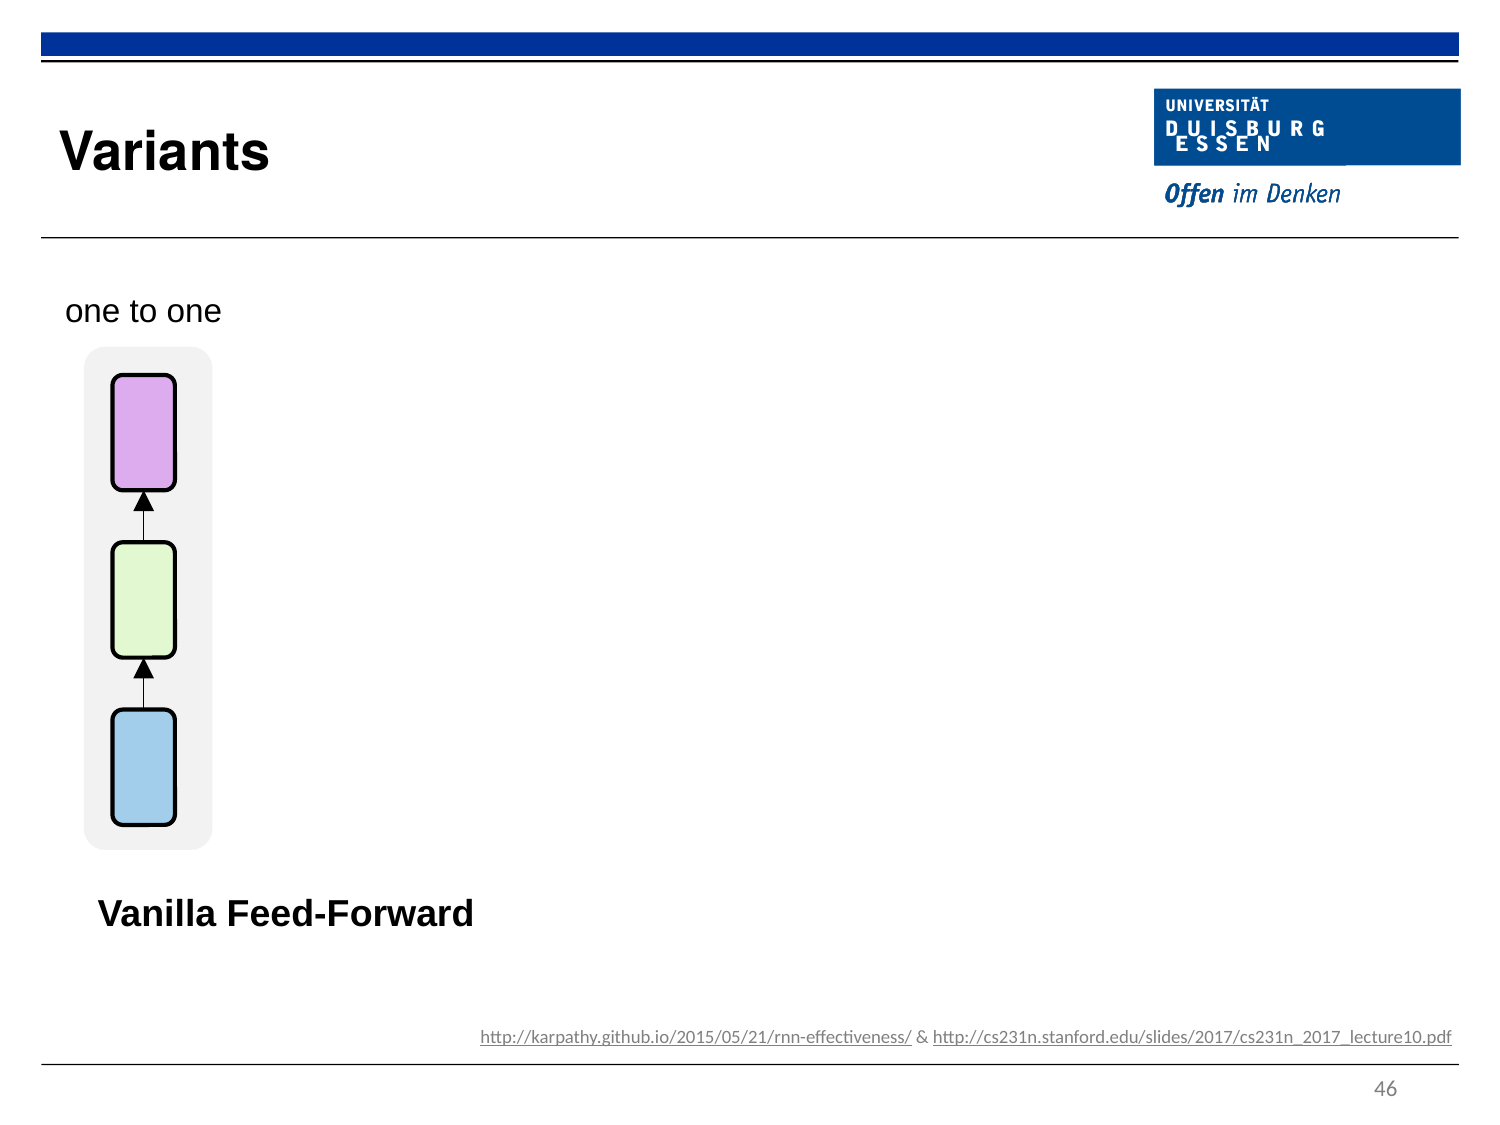

# Variants
one to one

Vanilla Feed-Forward
http://karpathy.github.io/2015/05/21/rnn-effectiveness/ & http://cs231n.stanford.edu/slides/2017/cs231n_2017_lecture10.pdf